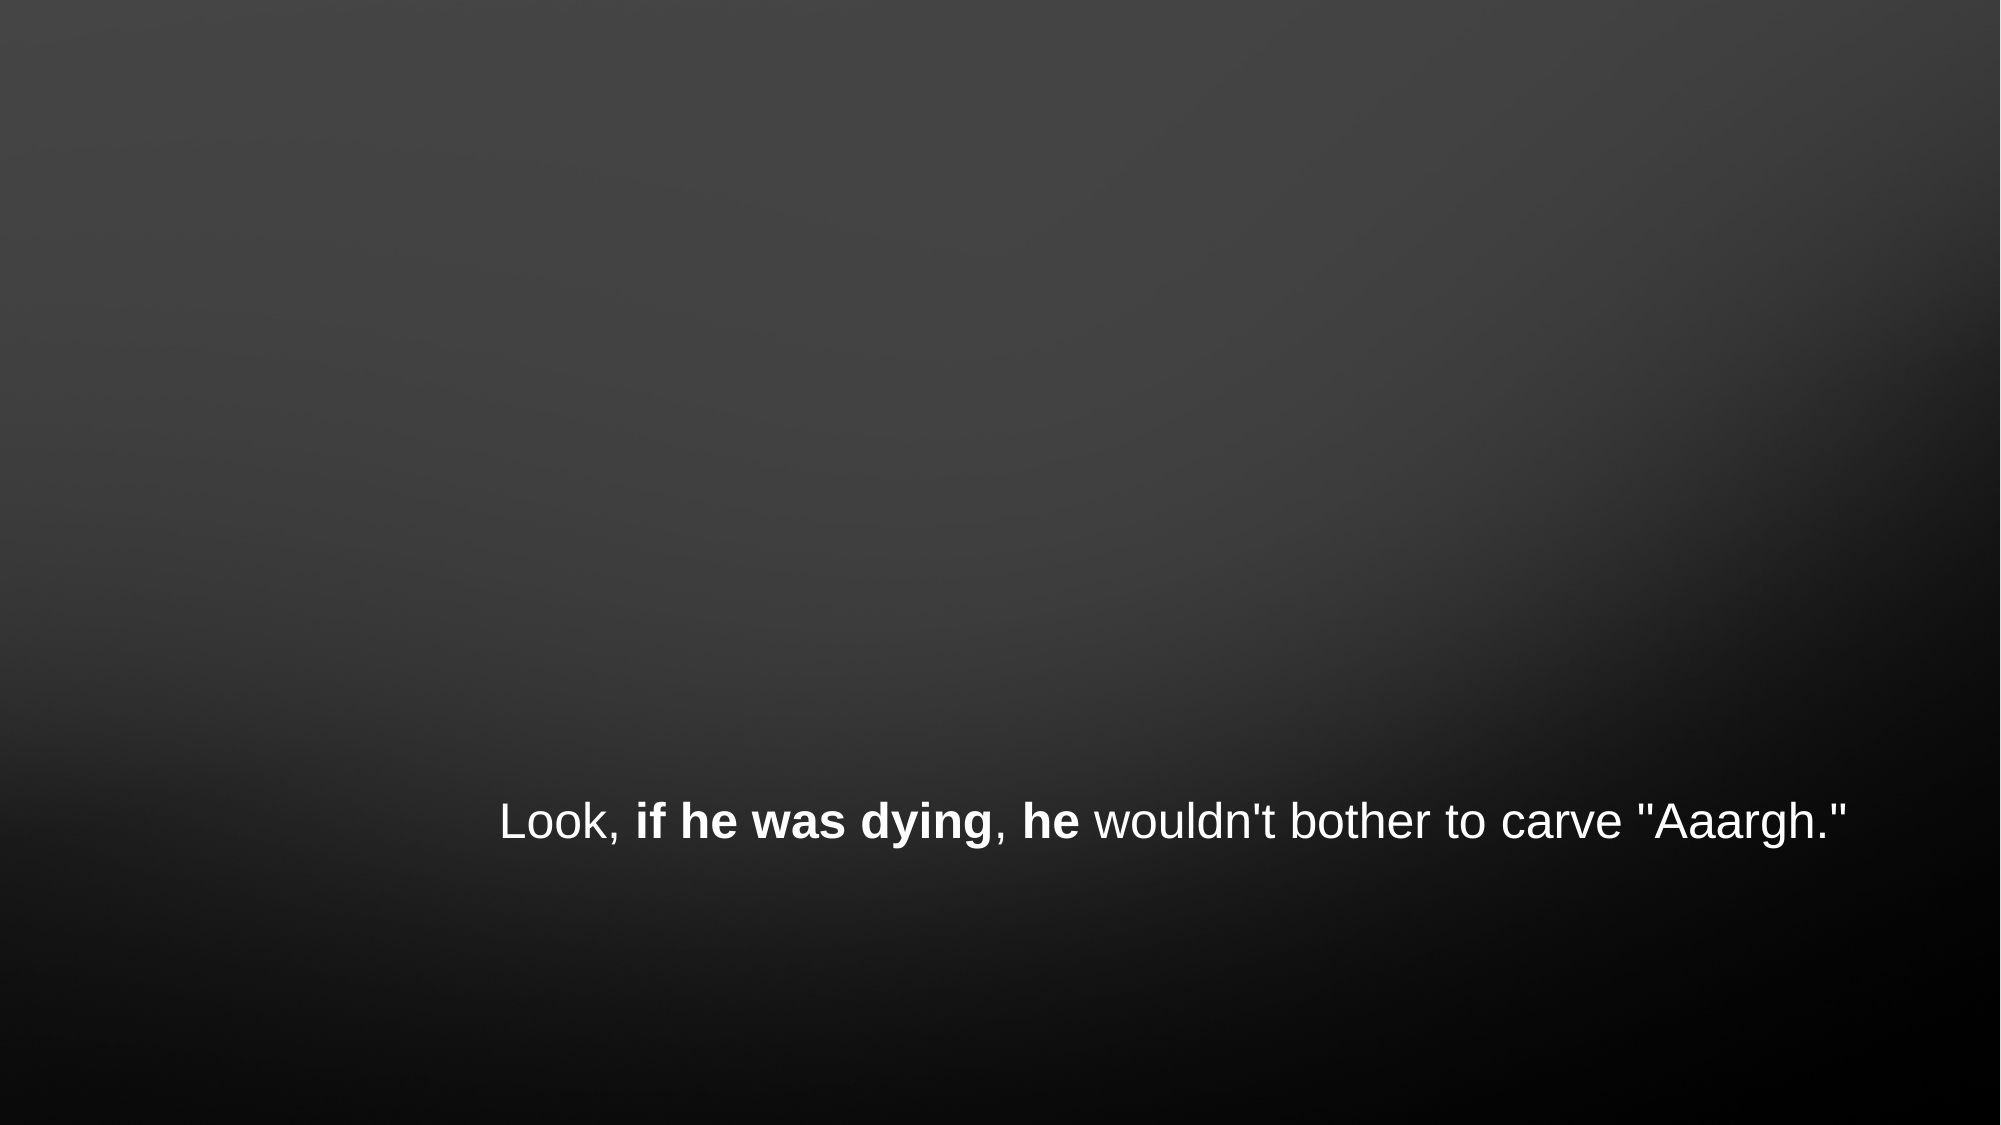

Look, if he was dying, he wouldn't bother to carve "Aaargh."